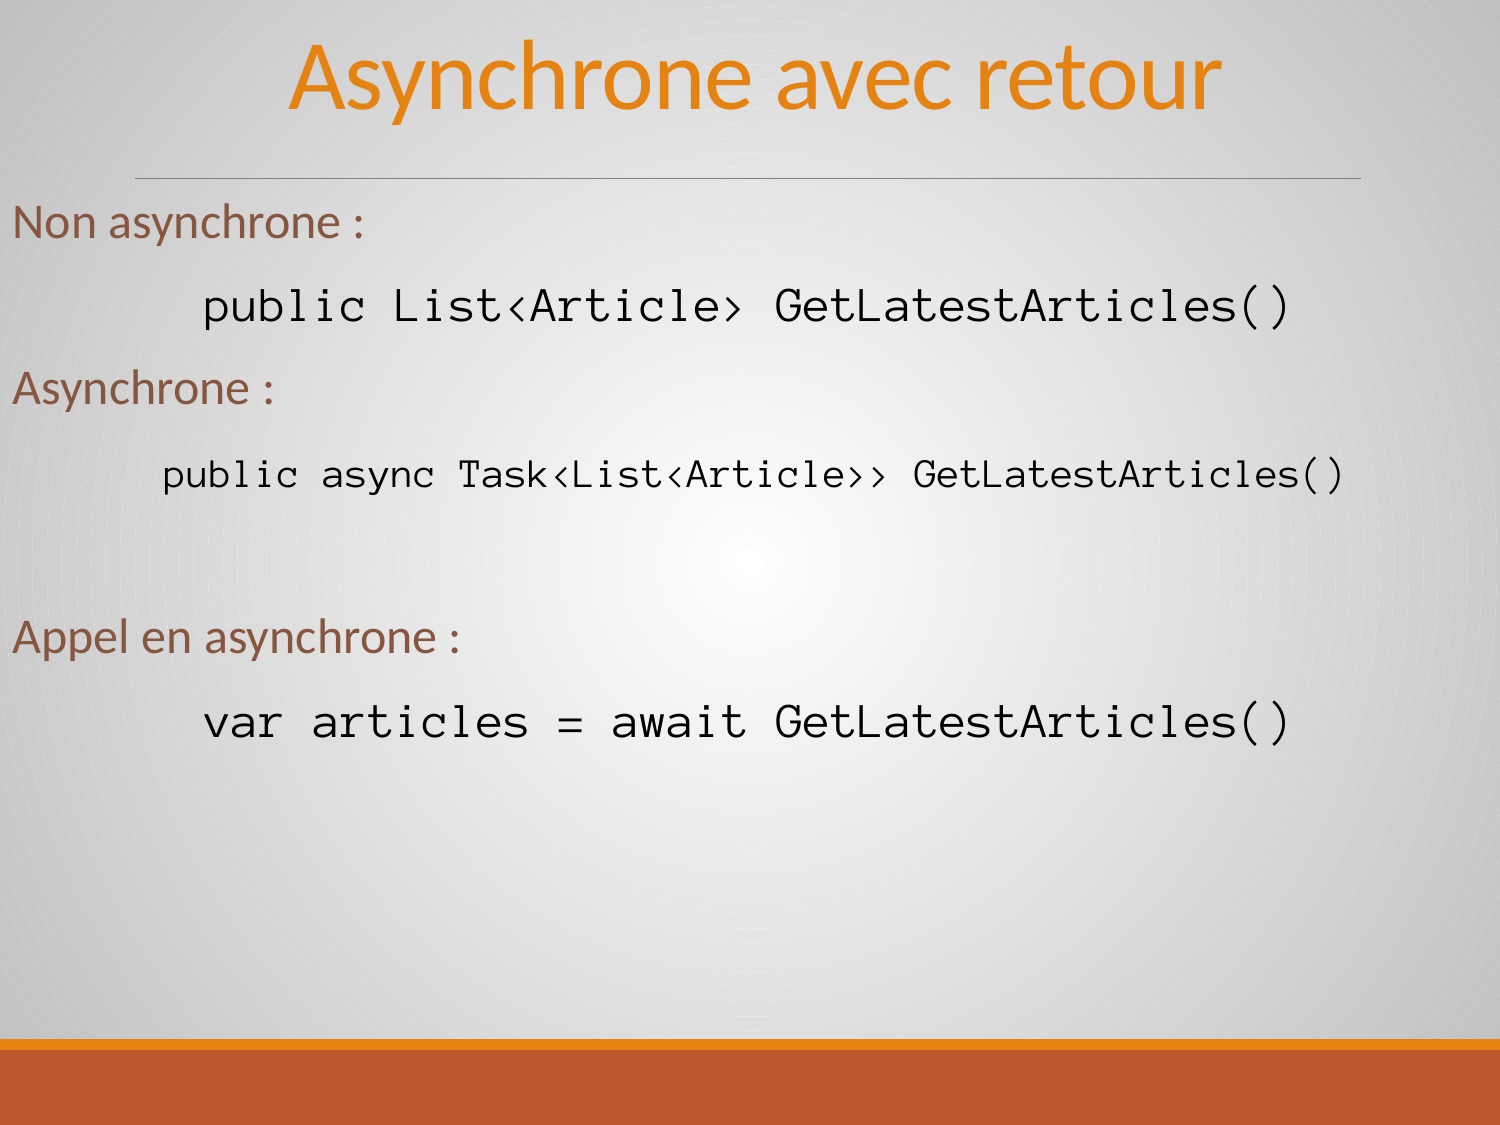

# Asynchrone avec retour
Non asynchrone :
public List<Article> GetLatestArticles()
Asynchrone :
 public async Task<List<Article>> GetLatestArticles()

Appel en asynchrone :
var articles = await GetLatestArticles()